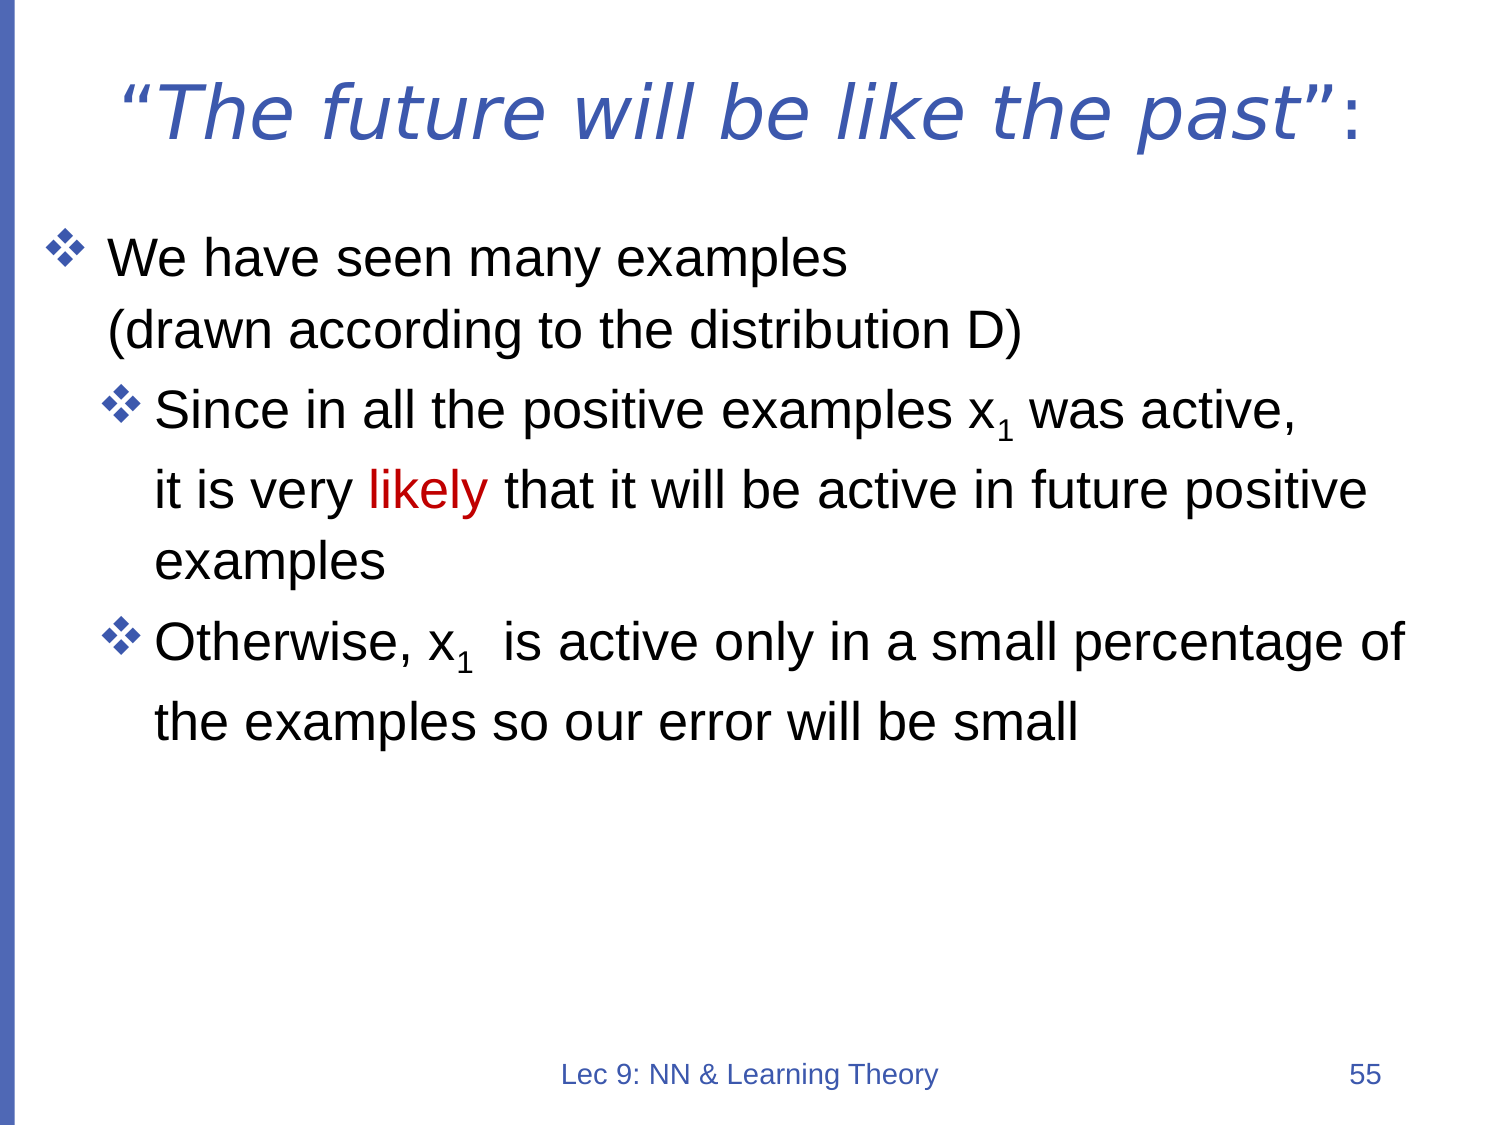

# “The future will be like the past”:
We have seen many examples
(drawn according to the distribution D)
Since in all the positive examples x1 was active,
it is very likely that it will be active in future positive examples
Otherwise, x1  is active only in a small percentage of the examples so our error will be small

Lec 9: NN & Learning Theory
55